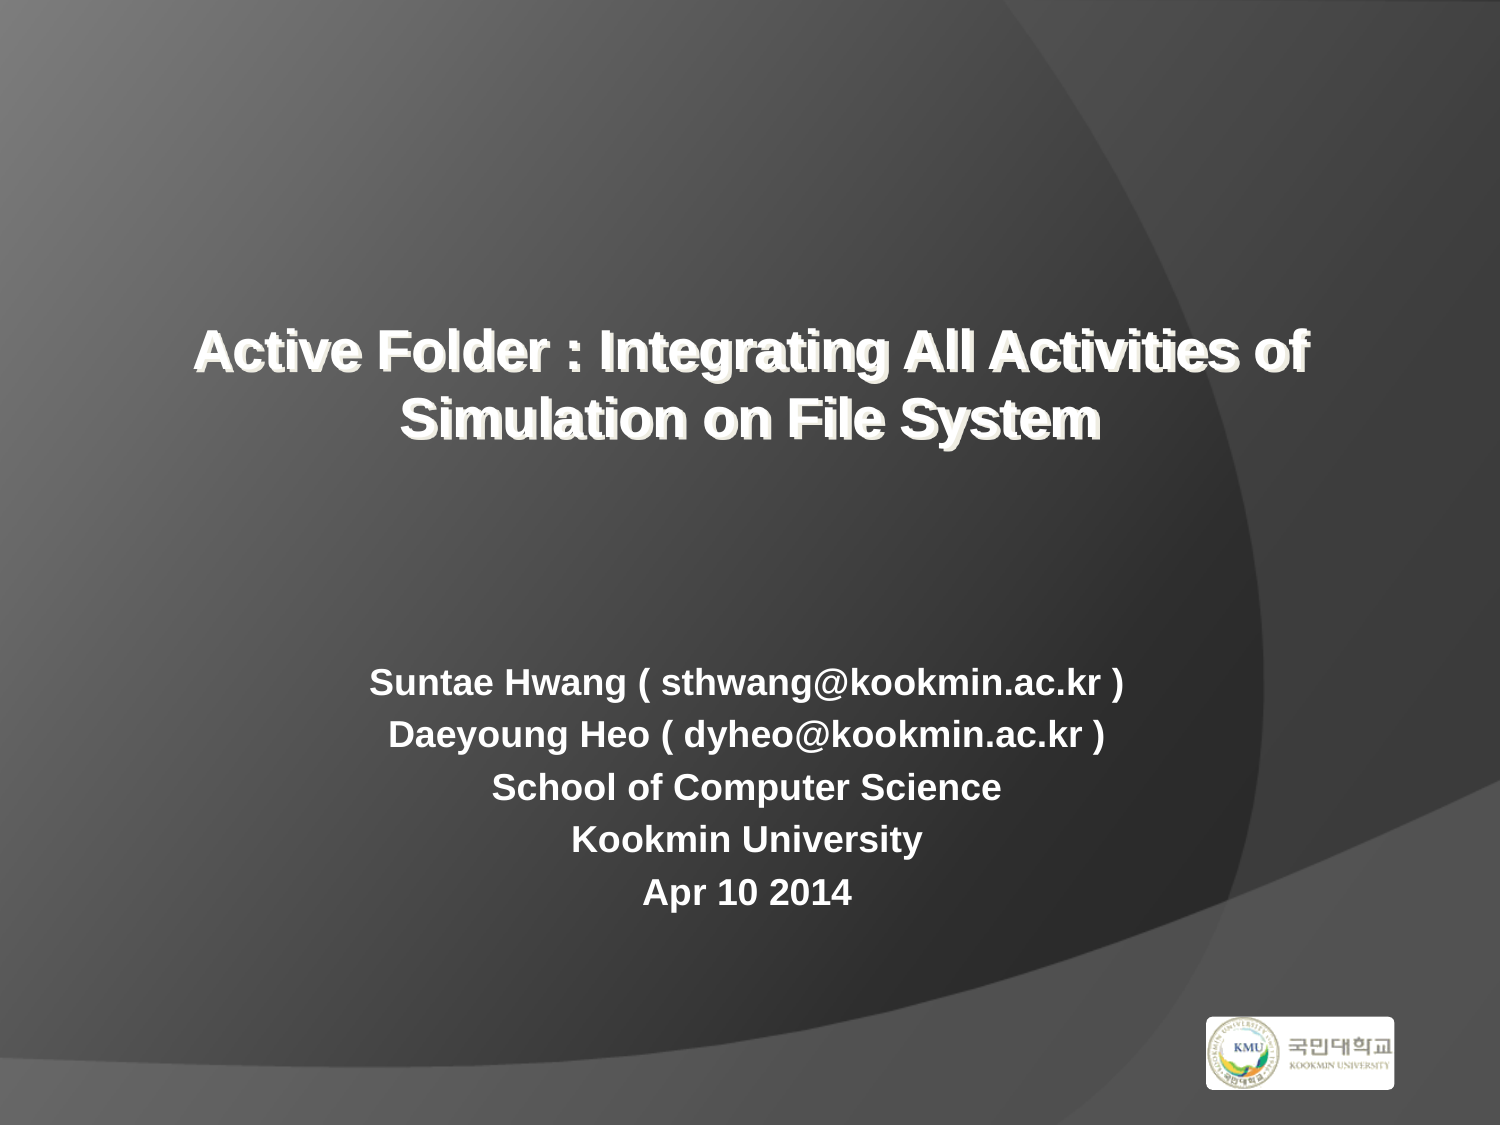

# Active Folder : Integrating All Activities of Simulation on File System
Suntae Hwang ( sthwang@kookmin.ac.kr )
Daeyoung Heo ( dyheo@kookmin.ac.kr )
School of Computer Science
Kookmin University
Apr 10 2014